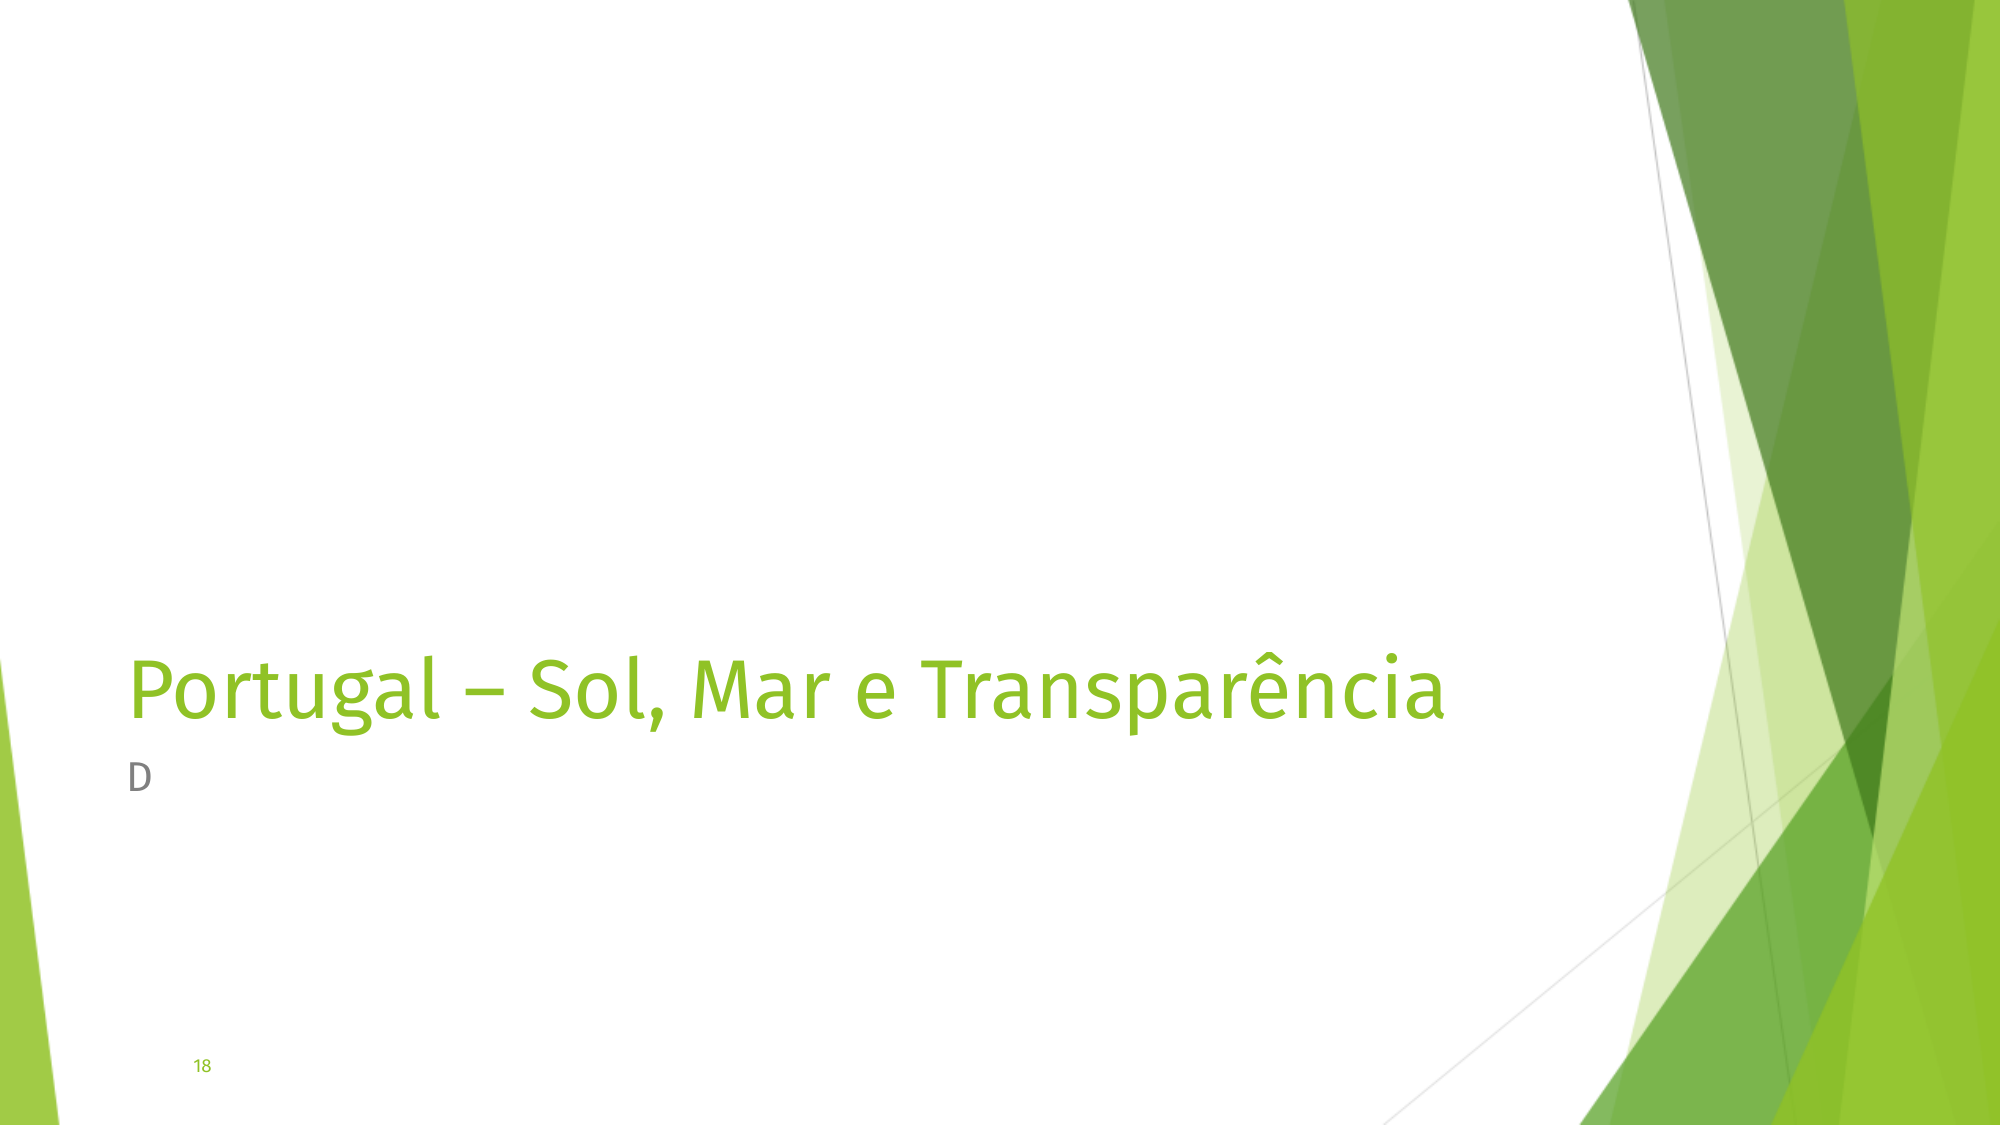

# Portugal – Sol, Mar e Transparência
D
18